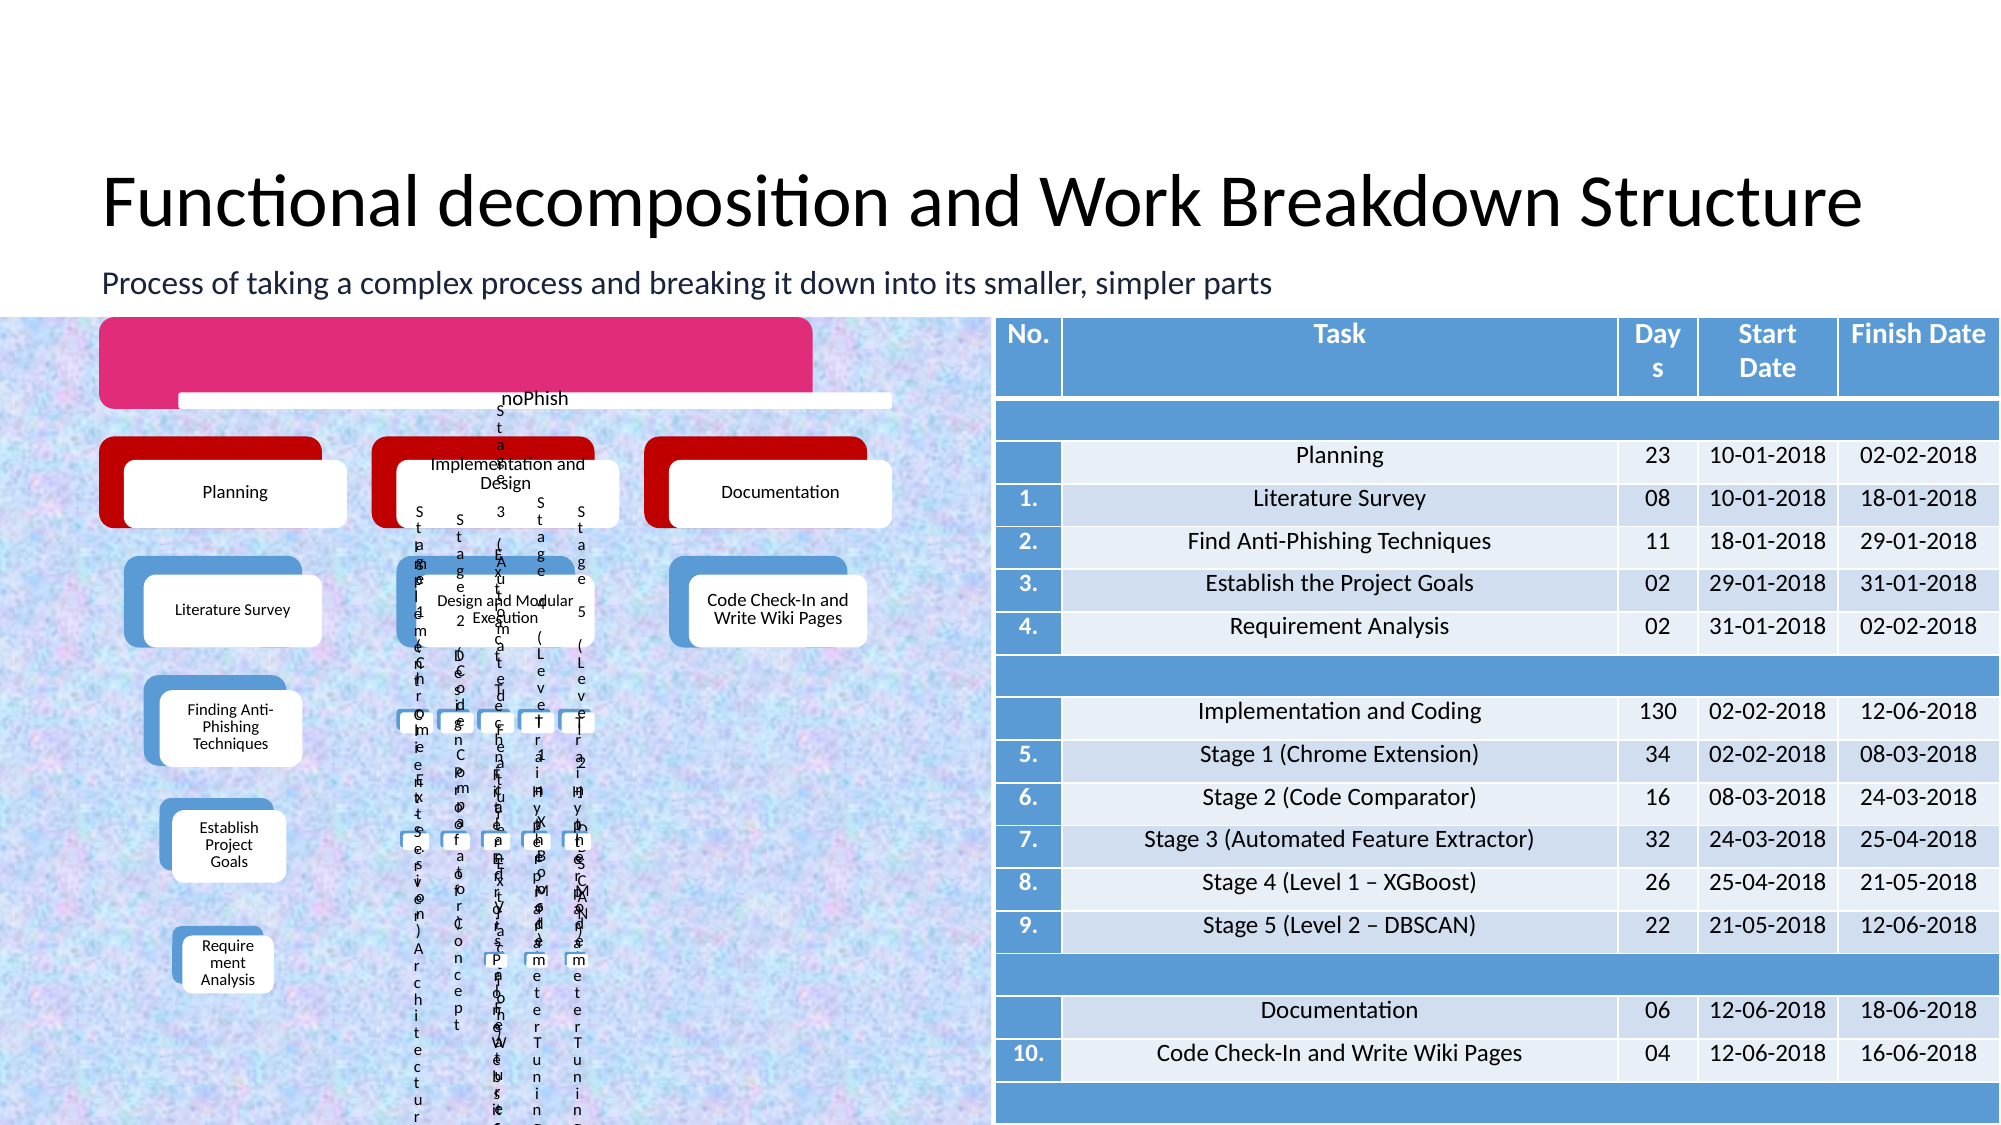

# Functional decomposition and Work Breakdown Structure
Process of taking a complex process and breaking it down into its smaller, simpler parts
noPhish
Planning
Literature Survey
Finding Anti-Phishing Techniques
Stage 2 (Code Comparator)
Stage 1 (Chrome Extension)
Documentation
Requirement Analysis
Establish Project Goals
Code Check-In and Write Wiki Pages
| No. | Task | Days | Start Date | Finish Date |
| --- | --- | --- | --- | --- |
|  |  |  |  |  |
|  | Planning | 23 | 10-01-2018 | 02-02-2018 |
| 1. | Literature Survey | 08 | 10-01-2018 | 18-01-2018 |
| 2. | Find Anti-Phishing Techniques | 11 | 18-01-2018 | 29-01-2018 |
| 3. | Establish the Project Goals | 02 | 29-01-2018 | 31-01-2018 |
| 4. | Requirement Analysis | 02 | 31-01-2018 | 02-02-2018 |
|  |  |  |  |  |
|  | Implementation and Coding | 130 | 02-02-2018 | 12-06-2018 |
| 5. | Stage 1 (Chrome Extension) | 34 | 02-02-2018 | 08-03-2018 |
| 6. | Stage 2 (Code Comparator) | 16 | 08-03-2018 | 24-03-2018 |
| 7. | Stage 3 (Automated Feature Extractor) | 32 | 24-03-2018 | 25-04-2018 |
| 8. | Stage 4 (Level 1 – XGBoost) | 26 | 25-04-2018 | 21-05-2018 |
| 9. | Stage 5 (Level 2 – DBSCAN) | 22 | 21-05-2018 | 12-06-2018 |
|  |  |  |  |  |
|  | Documentation | 06 | 12-06-2018 | 18-06-2018 |
| 10. | Code Check-In and Write Wiki Pages | 04 | 12-06-2018 | 16-06-2018 |
|  |  |  |  |  |